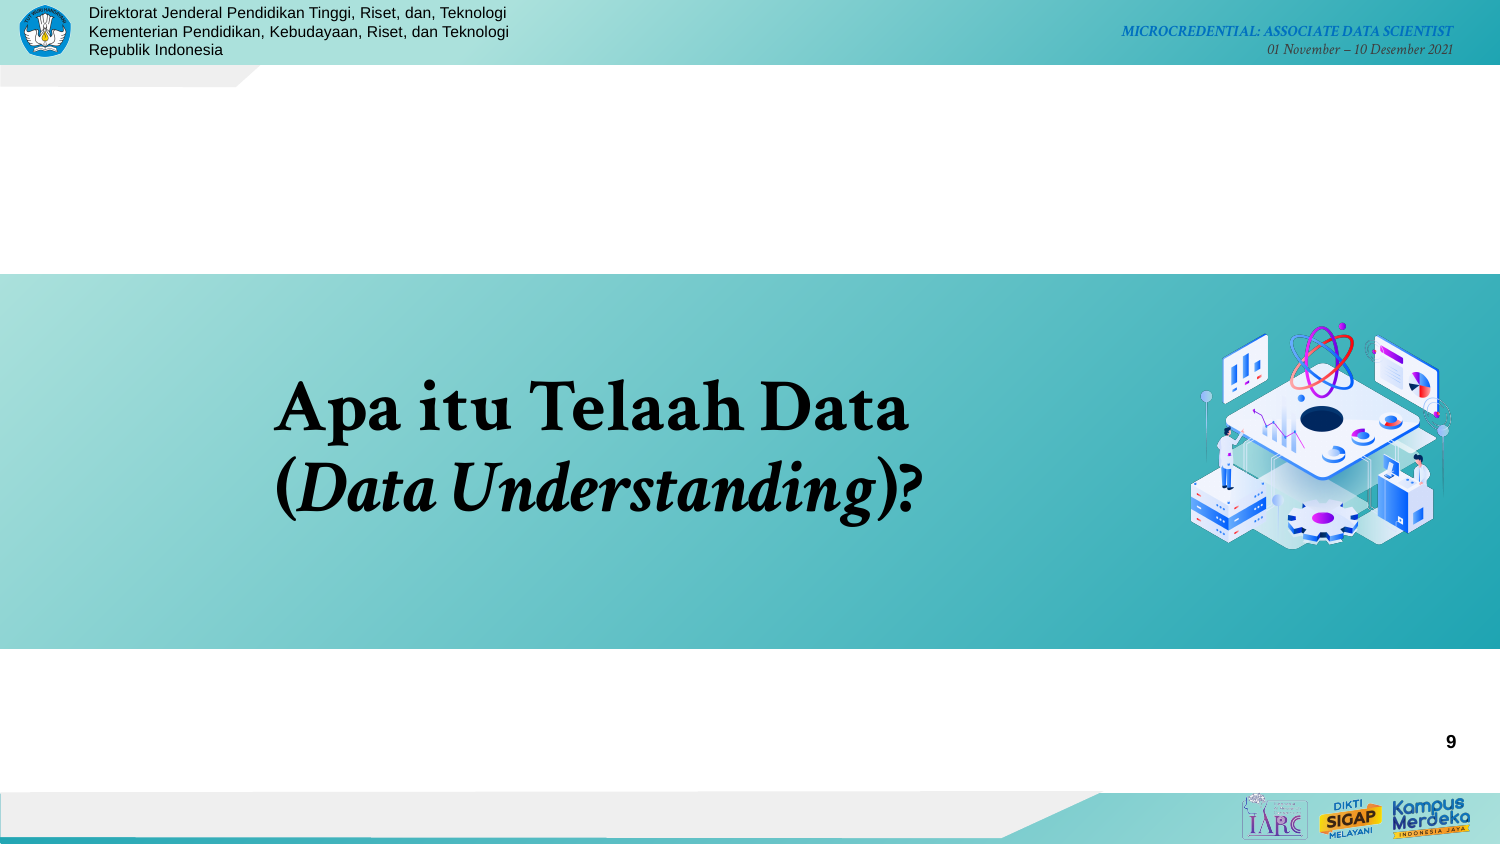

# Apa itu Telaah Data
(Data Understanding)?
9